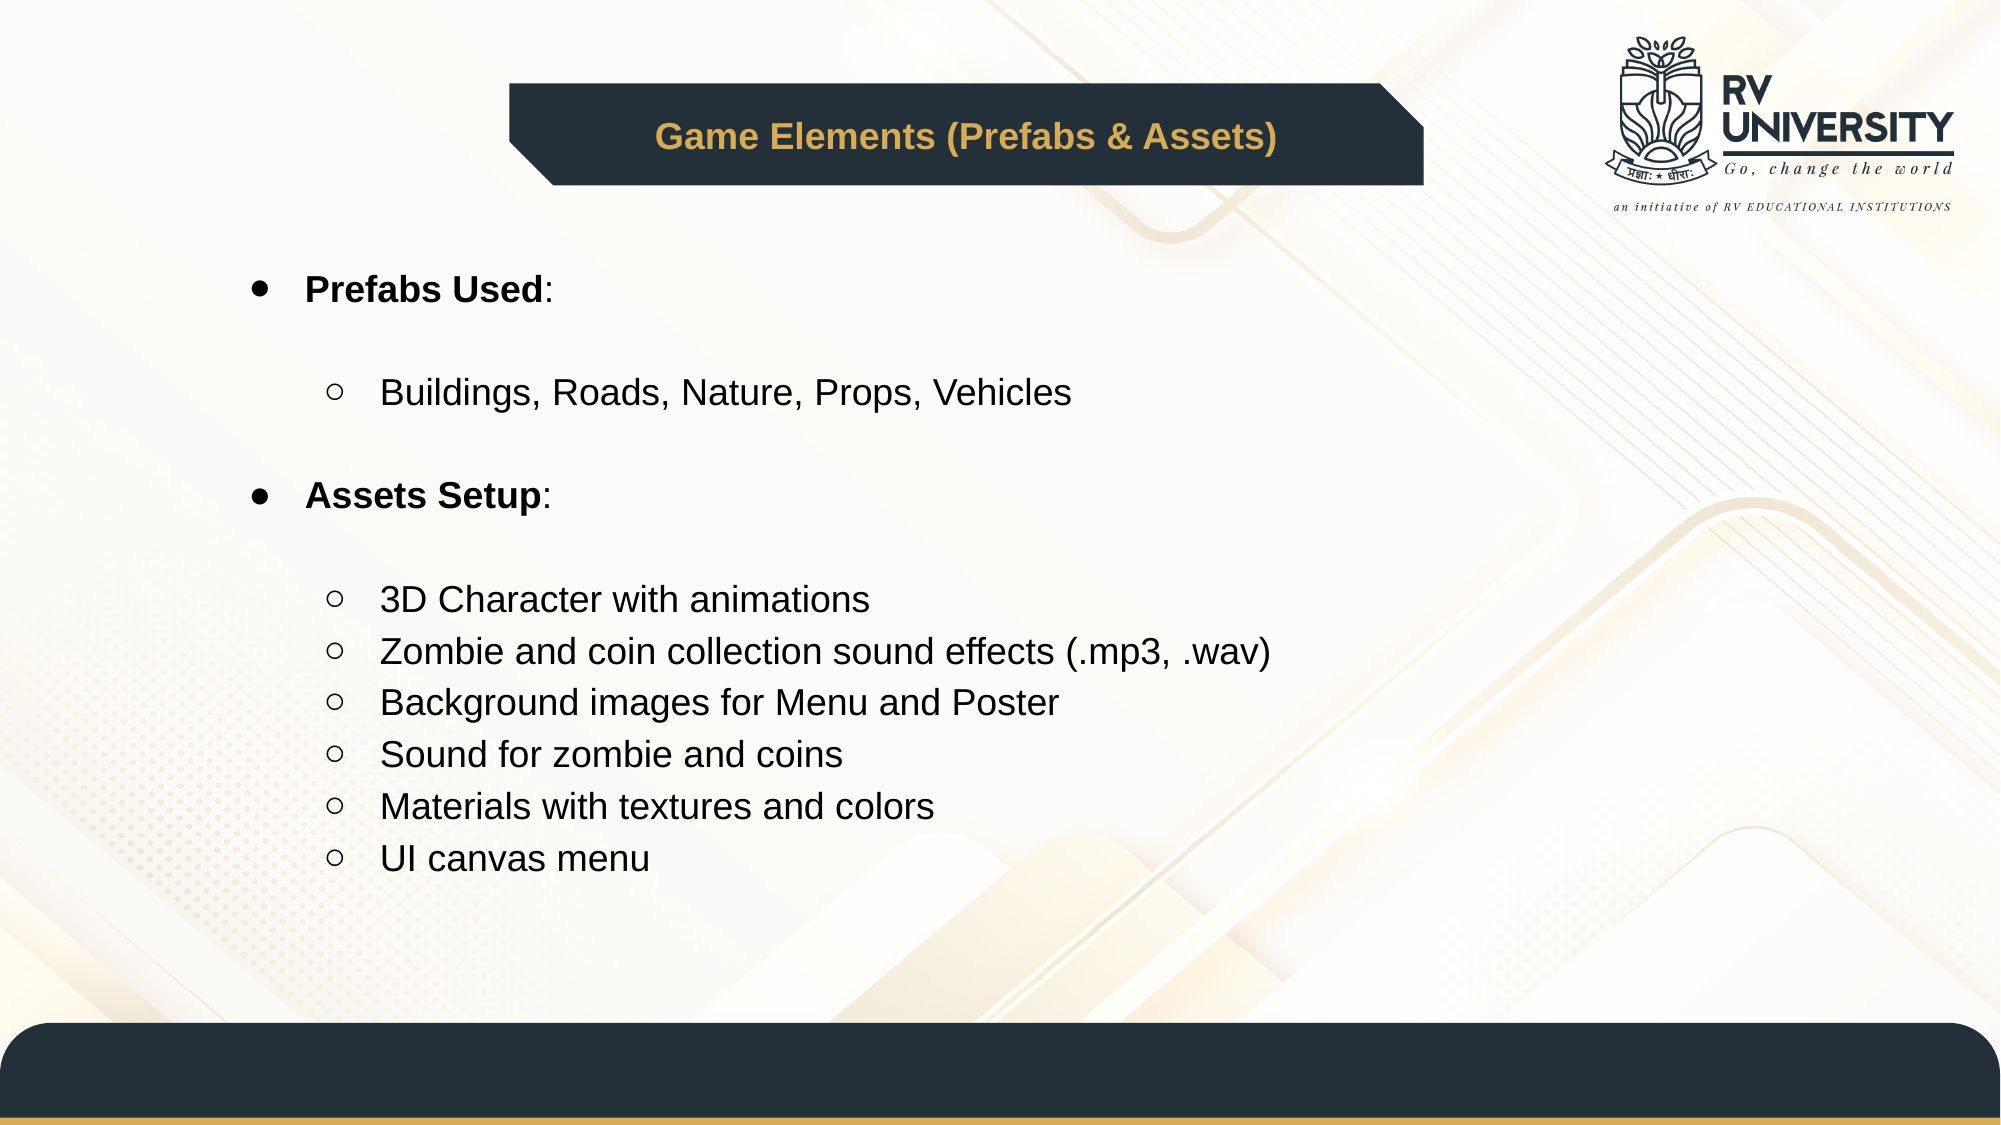

Game Elements (Prefabs & Assets)

Prefabs Used:
Buildings, Roads, Nature, Props, Vehicles
Assets Setup:
3D Character with animations
Zombie and coin collection sound effects (.mp3, .wav)
Background images for Menu and Poster
Sound for zombie and coins
Materials with textures and colors
UI canvas menu